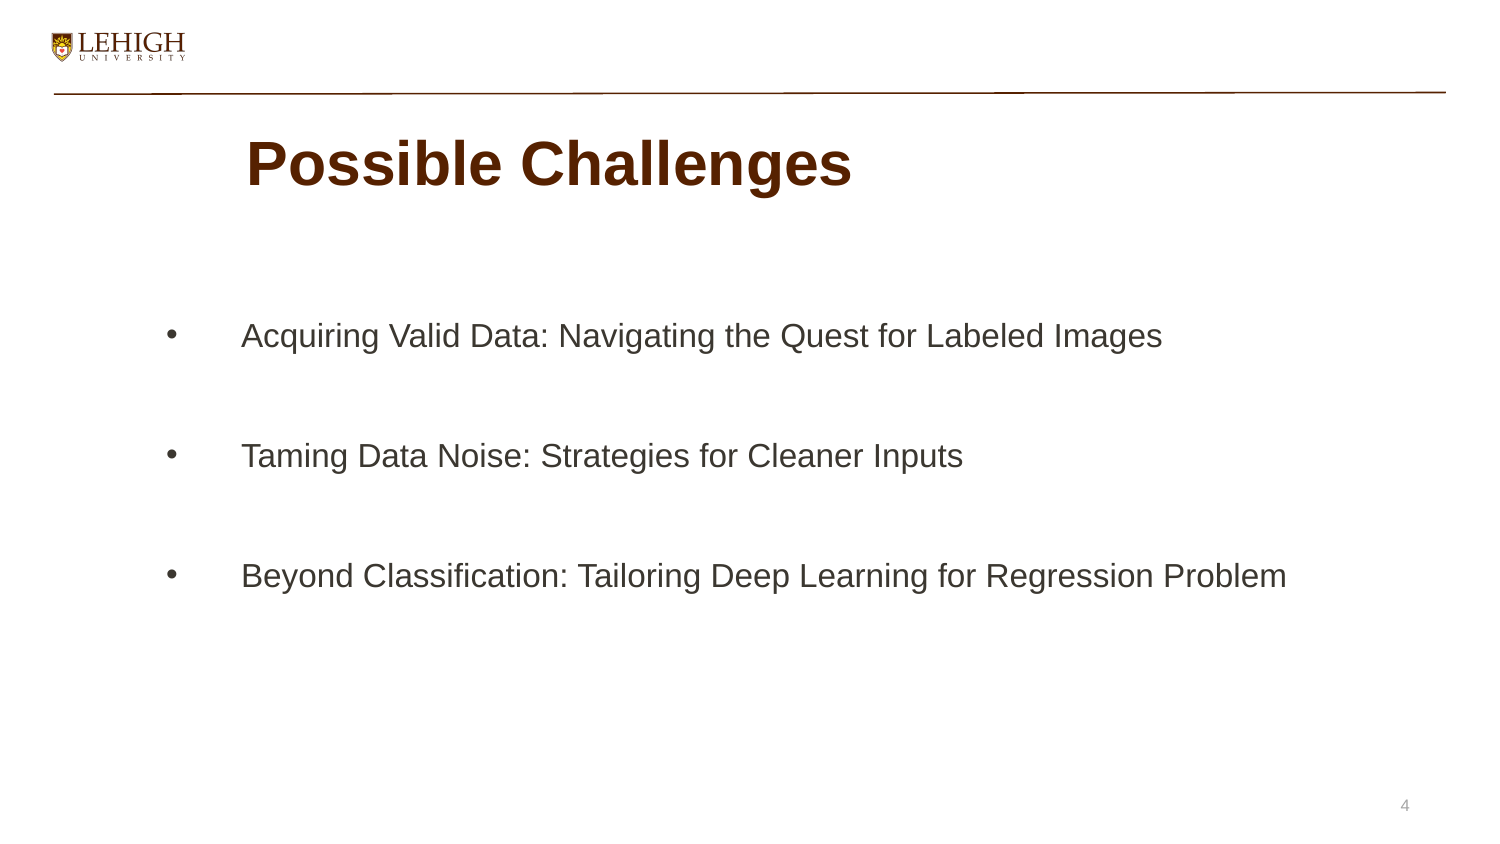

# Possible Challenges
Acquiring Valid Data: Navigating the Quest for Labeled Images

Taming Data Noise: Strategies for Cleaner Inputs

Beyond Classification: Tailoring Deep Learning for Regression Problem